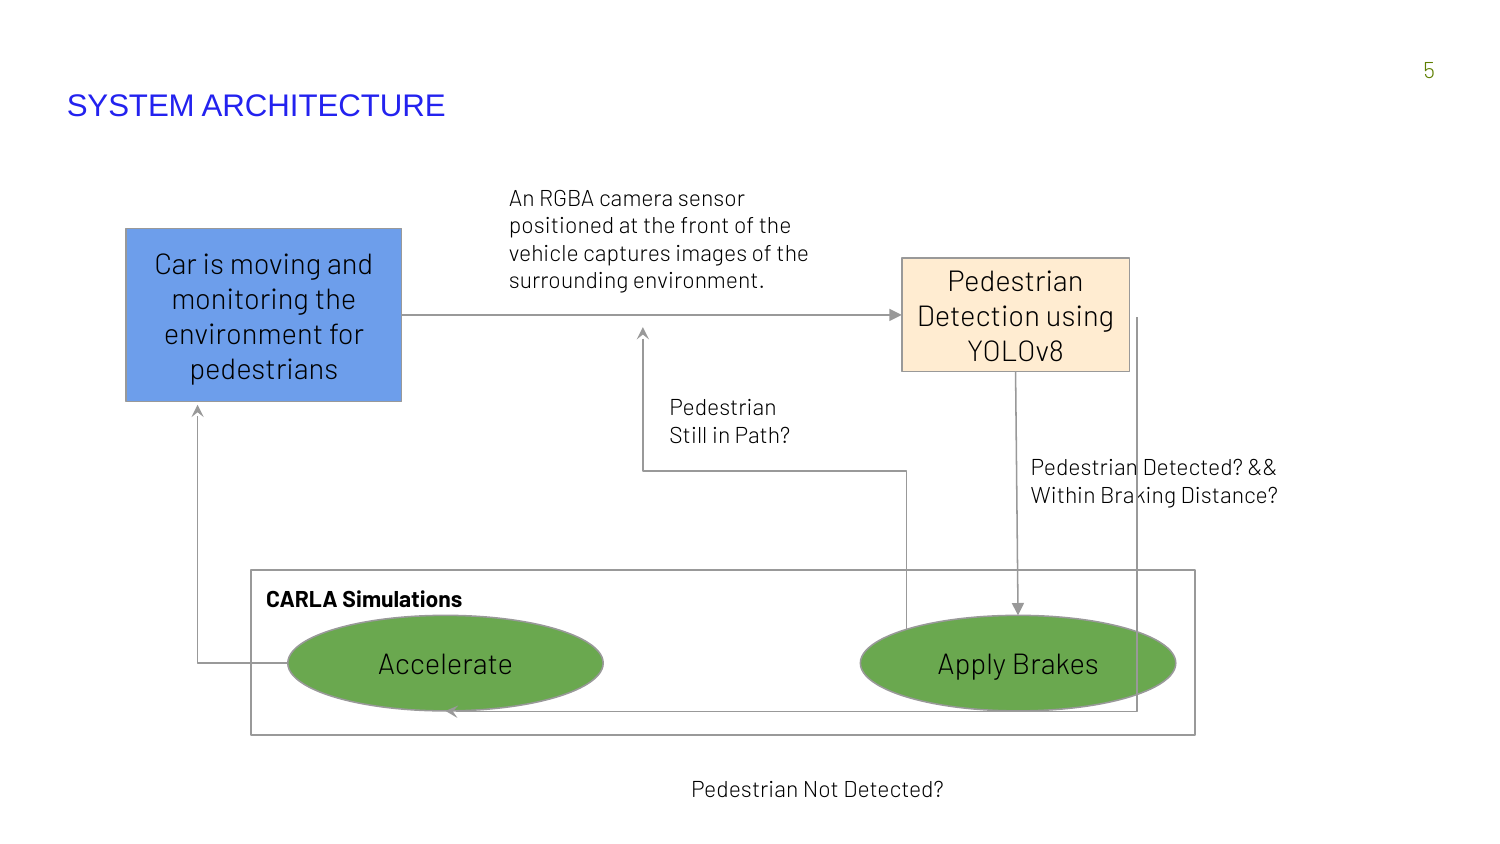

5
SYSTEM ARCHITECTURE

An RGBA camera sensor positioned at the front of the vehicle captures images of the surrounding environment.

Car is moving and monitoring the environment for pedestrians
Pedestrian Detection using YOLOv8
Pedestrian Still in Path?
Pedestrian Detected? &&
Within Braking Distance?
CARLA Simulations
Accelerate
Apply Brakes
Pedestrian Not Detected?